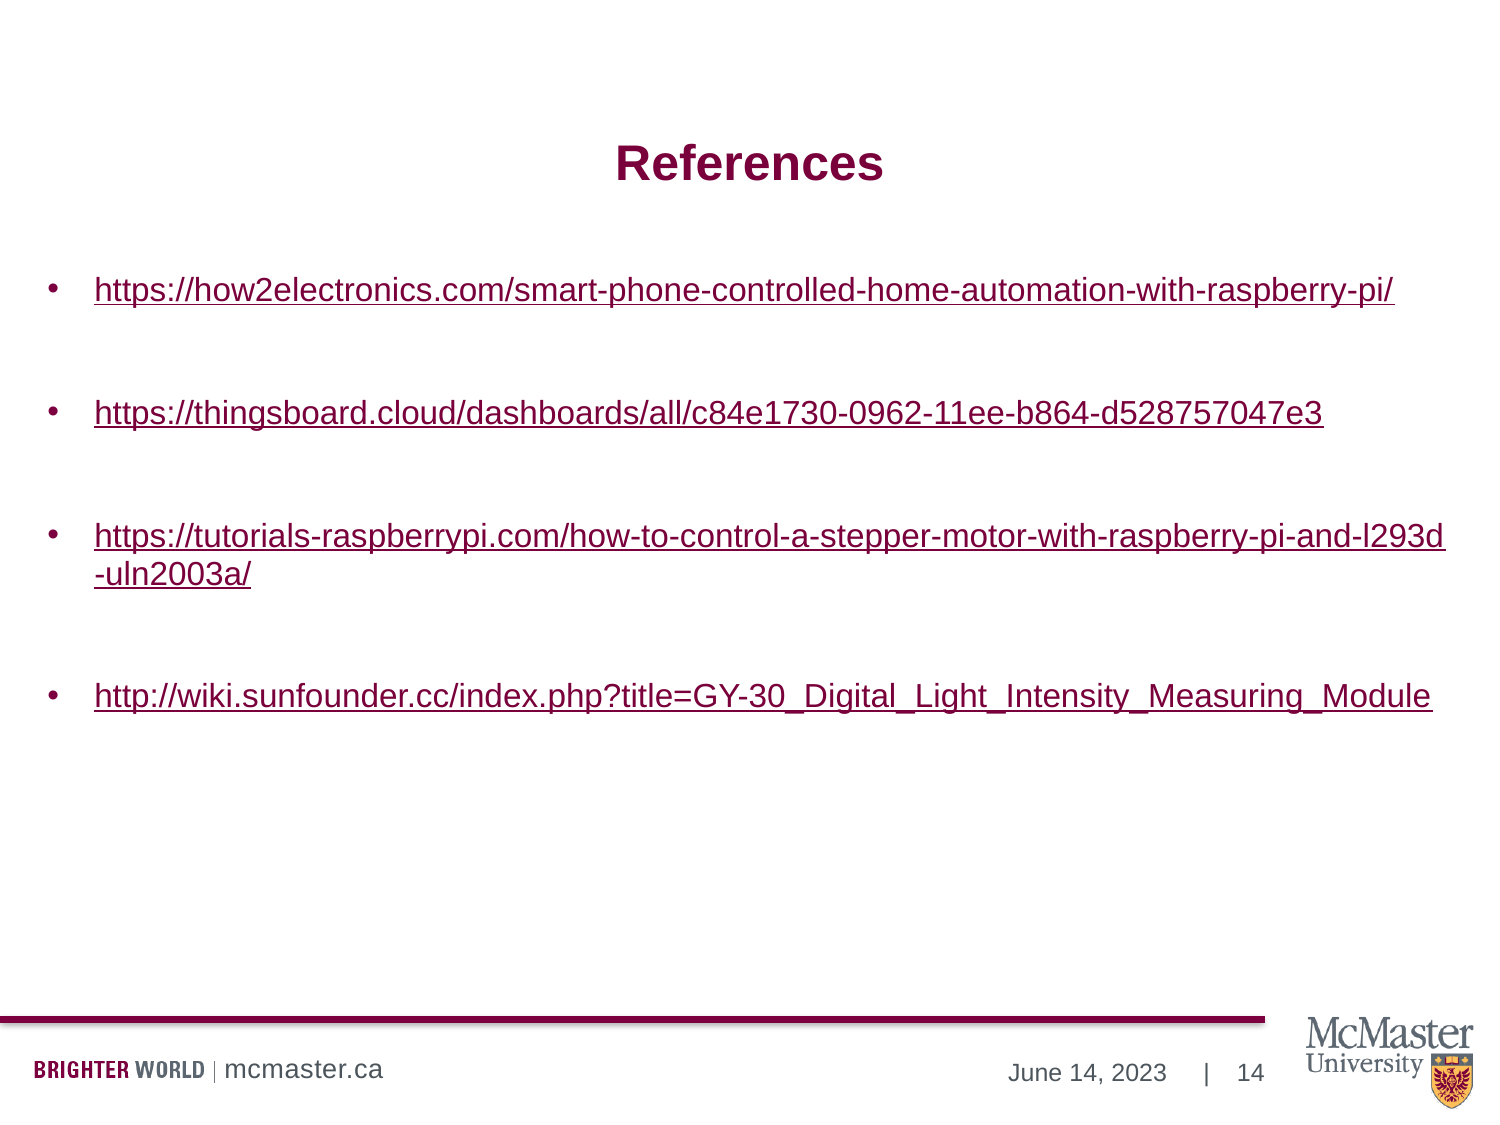

# References
https://how2electronics.com/smart-phone-controlled-home-automation-with-raspberry-pi/

https://thingsboard.cloud/dashboards/all/c84e1730-0962-11ee-b864-d528757047e3

https://tutorials-raspberrypi.com/how-to-control-a-stepper-motor-with-raspberry-pi-and-l293d-uln2003a/

http://wiki.sunfounder.cc/index.php?title=GY-30_Digital_Light_Intensity_Measuring_Module

14
June 14, 2023